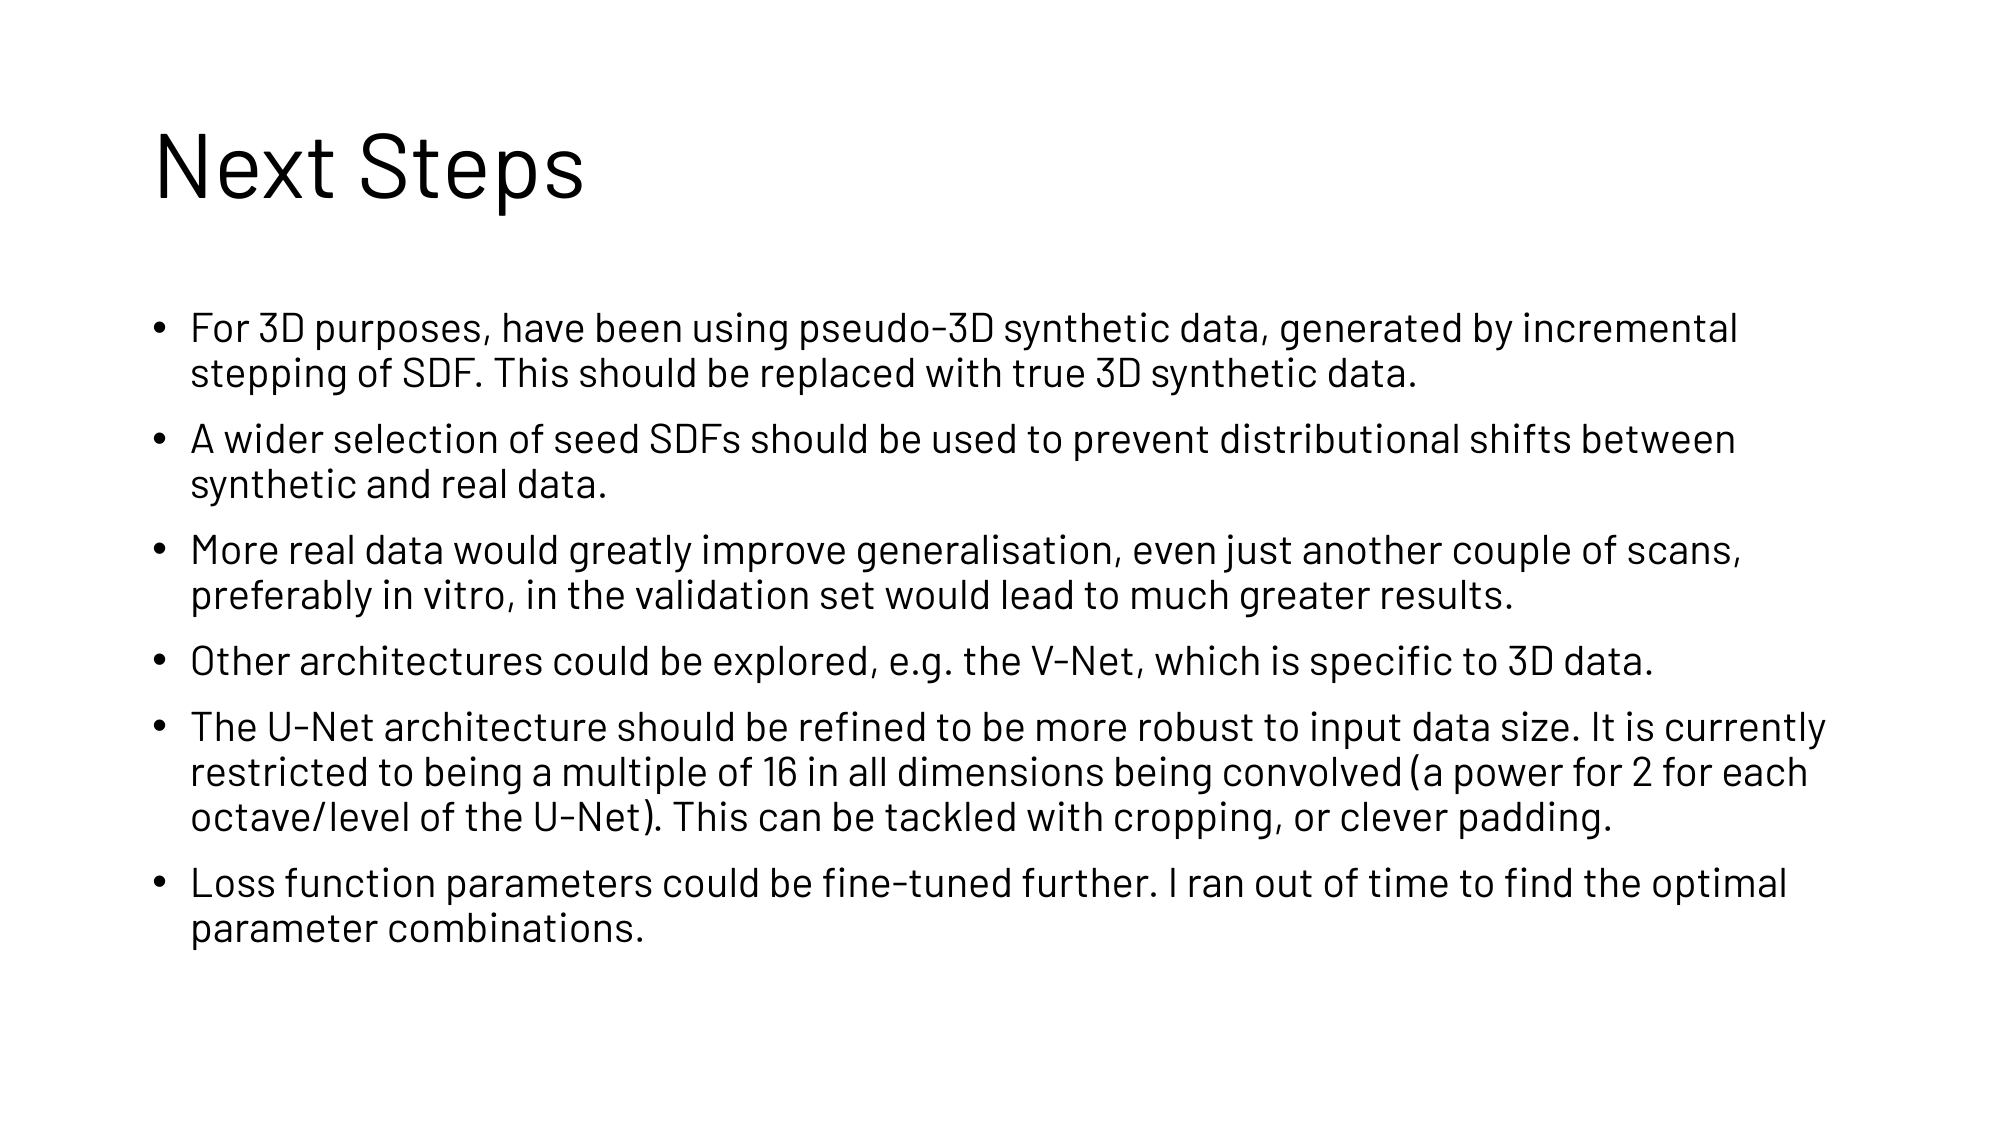

# Next Steps
For 3D purposes, have been using pseudo-3D synthetic data, generated by incremental stepping of SDF. This should be replaced with true 3D synthetic data.
A wider selection of seed SDFs should be used to prevent distributional shifts between synthetic and real data.
More real data would greatly improve generalisation, even just another couple of scans, preferably in vitro, in the validation set would lead to much greater results.
Other architectures could be explored, e.g. the V-Net, which is specific to 3D data.
The U-Net architecture should be refined to be more robust to input data size. It is currently restricted to being a multiple of 16 in all dimensions being convolved (a power for 2 for each octave/level of the U-Net). This can be tackled with cropping, or clever padding.
Loss function parameters could be fine-tuned further. I ran out of time to find the optimal parameter combinations.